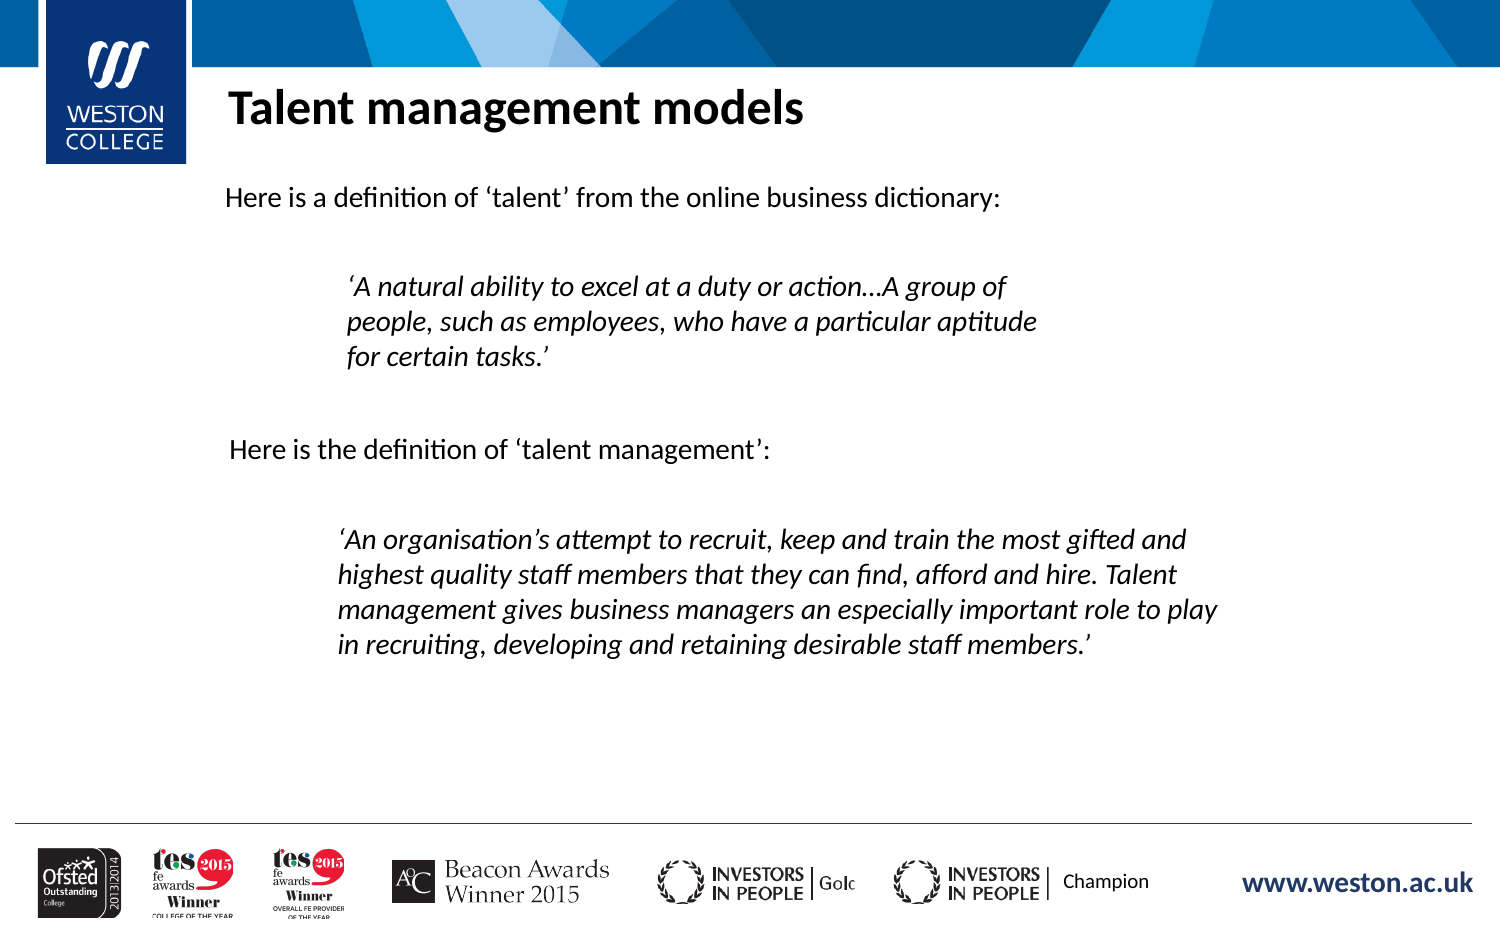

Talent management models
Here is a definition of ‘talent’ from the online business dictionary:
‘A natural ability to excel at a duty or action…A group of people, such as employees, who have a particular aptitude for certain tasks.’
Here is the definition of ‘talent management’:
‘An organisation’s attempt to recruit, keep and train the most gifted and highest quality staff members that they can find, afford and hire. Talent management gives business managers an especially important role to play in recruiting, developing and retaining desirable staff members.’